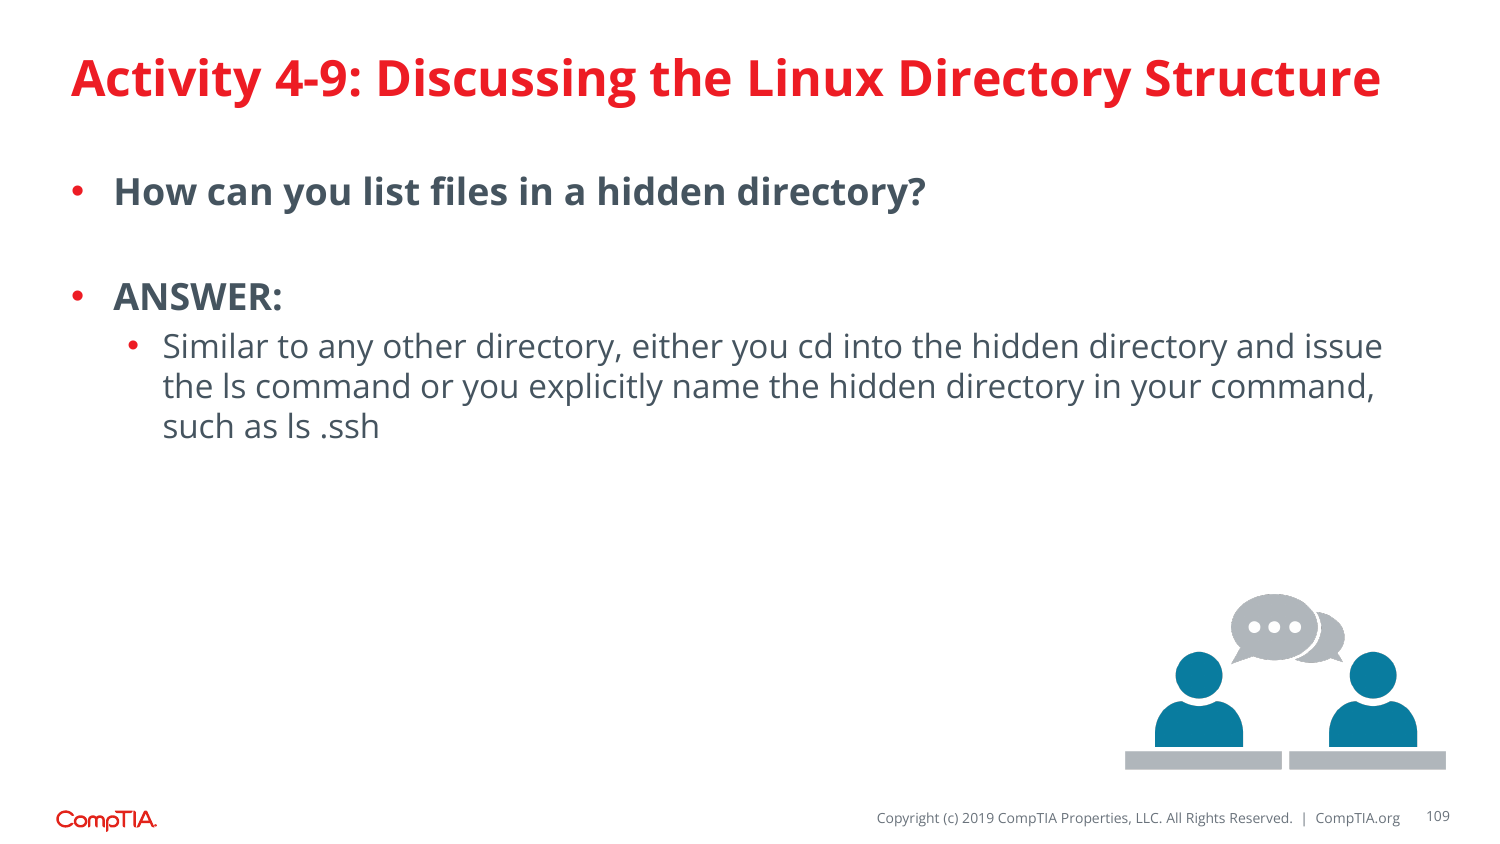

# Activity 4-9: Discussing the Linux Directory Structure
How can you list files in a hidden directory?

ANSWER:
Similar to any other directory, either you cd into the hidden directory and issue the ls command or you explicitly name the hidden directory in your command, such as ls .ssh

109